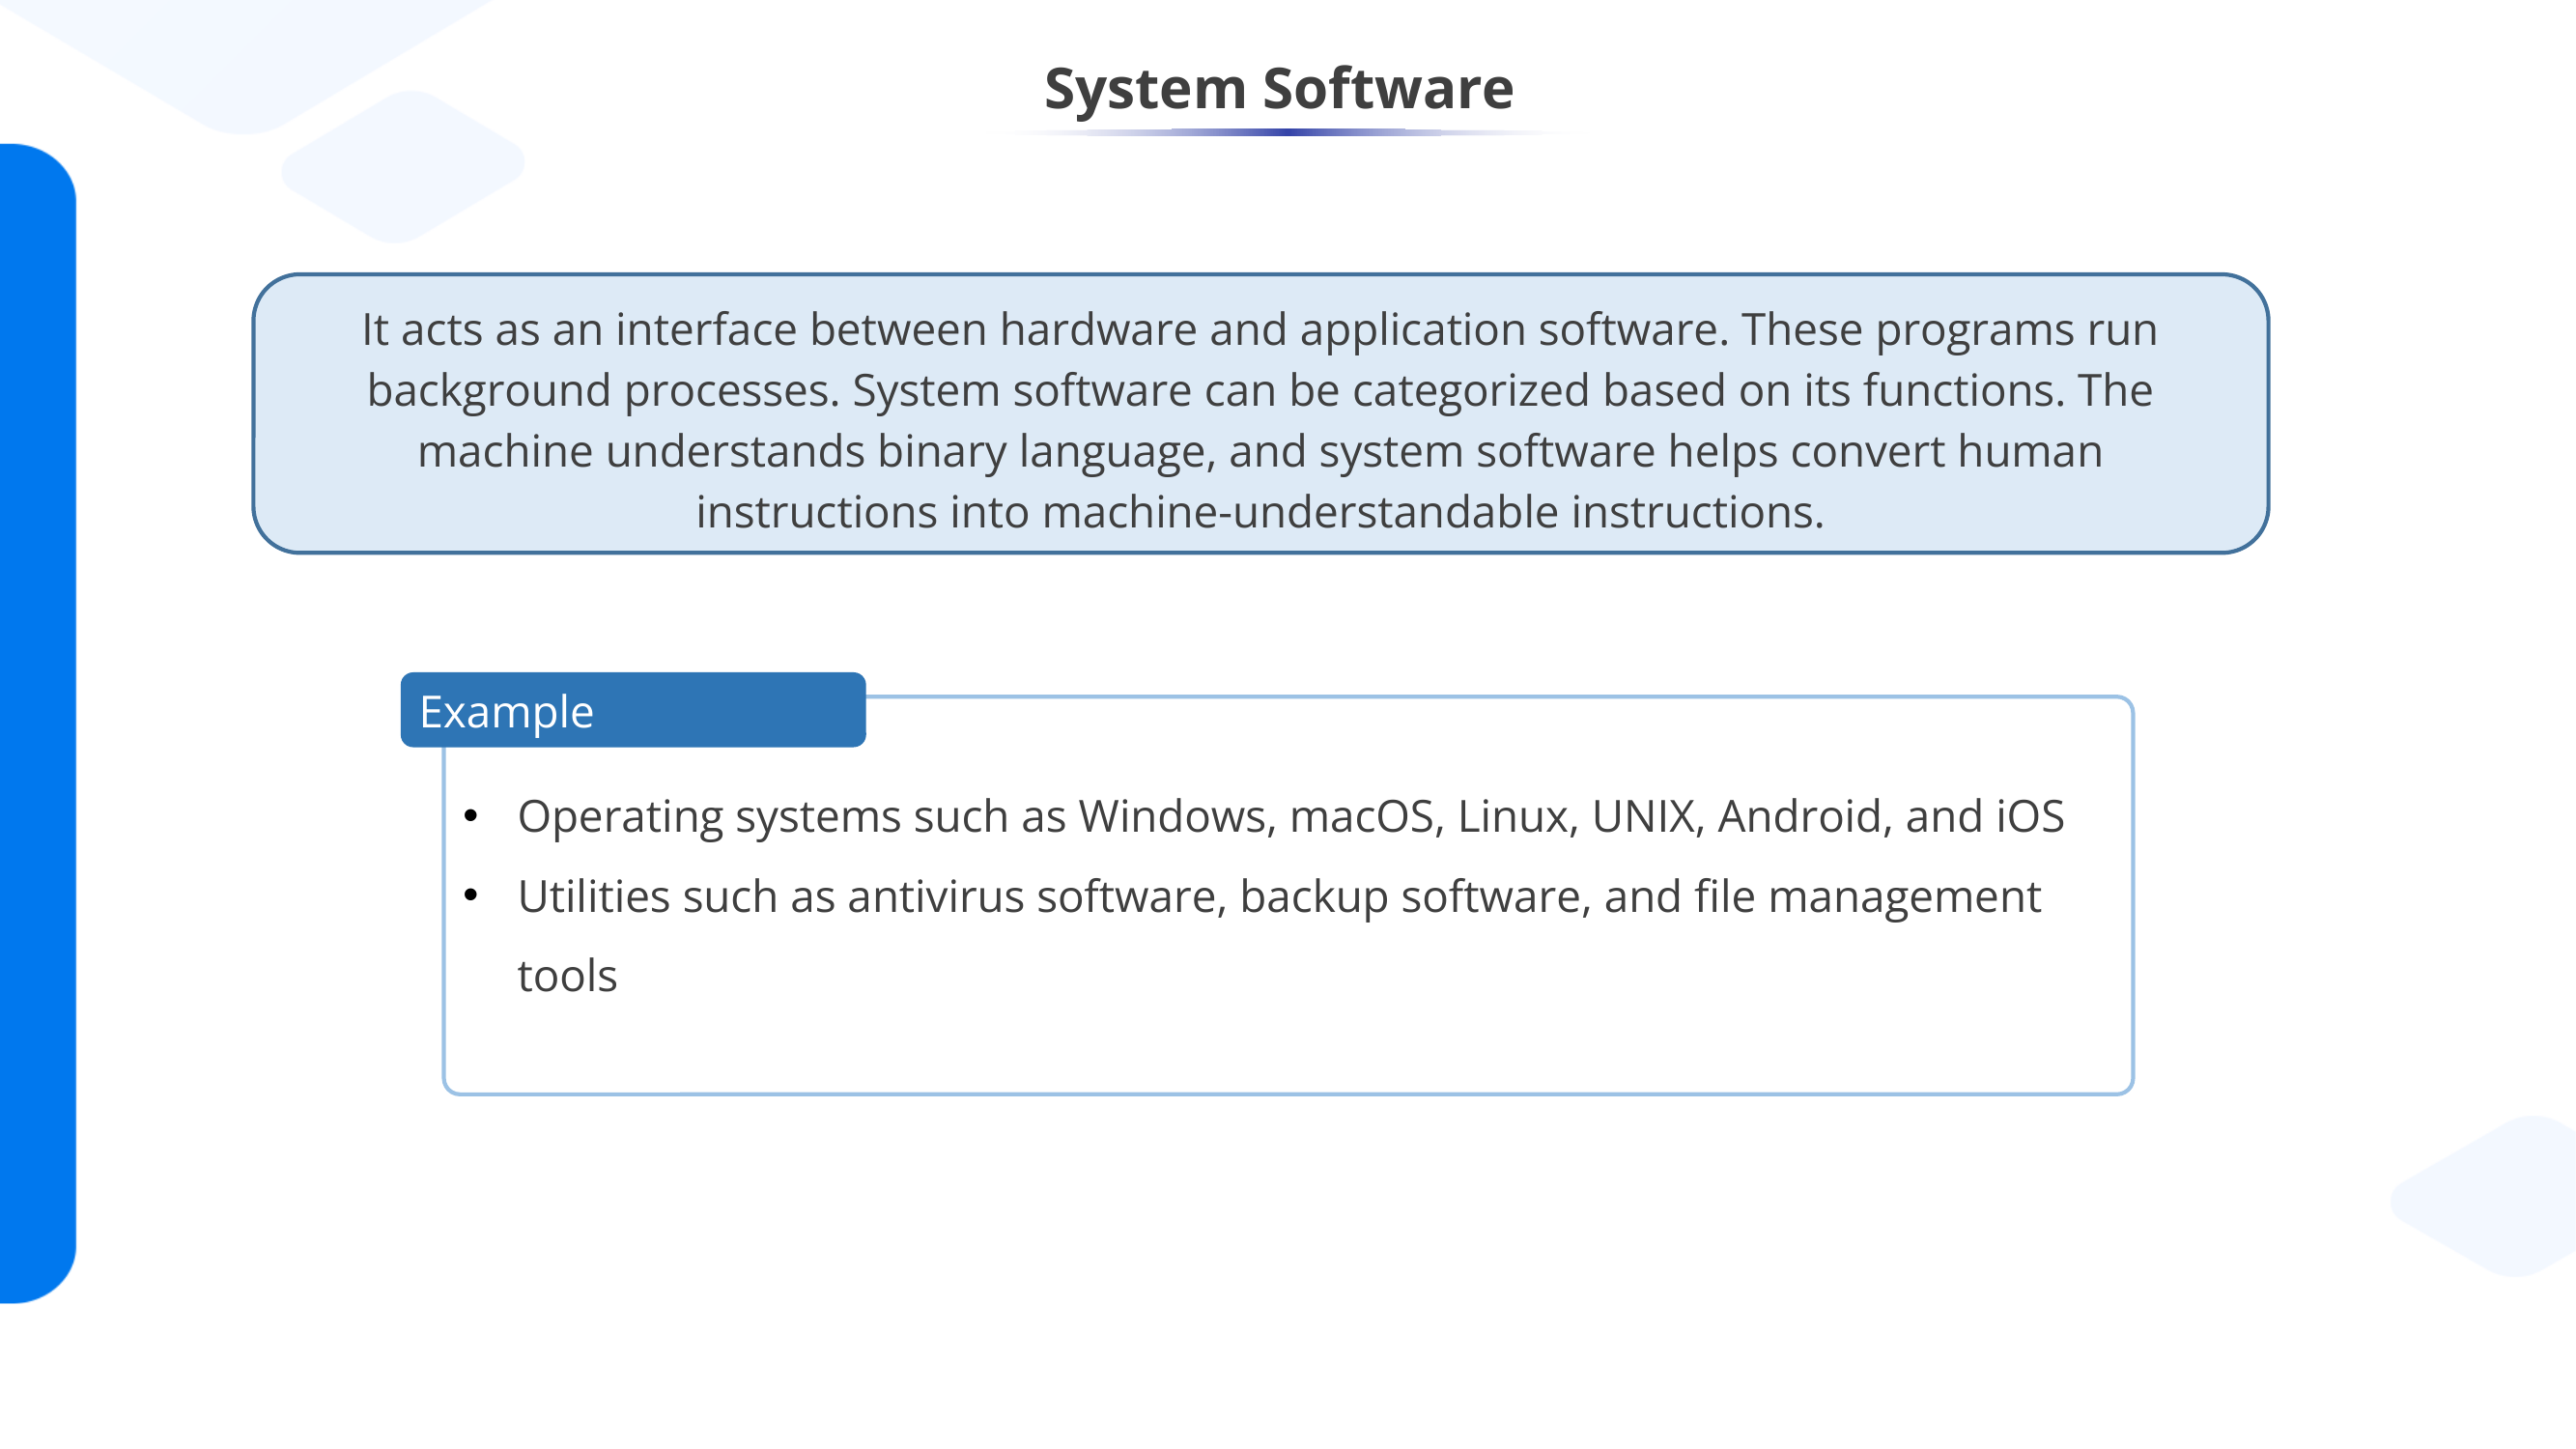

System Software

It acts as an interface between hardware and application software. These programs run background processes. System software can be categorized based on its functions. The machine understands binary language, and system software helps convert human instructions into machine-understandable instructions.

Example

Operating systems such as Windows, macOS, Linux, UNIX, Android, and iOS
Utilities such as antivirus software, backup software, and file management tools